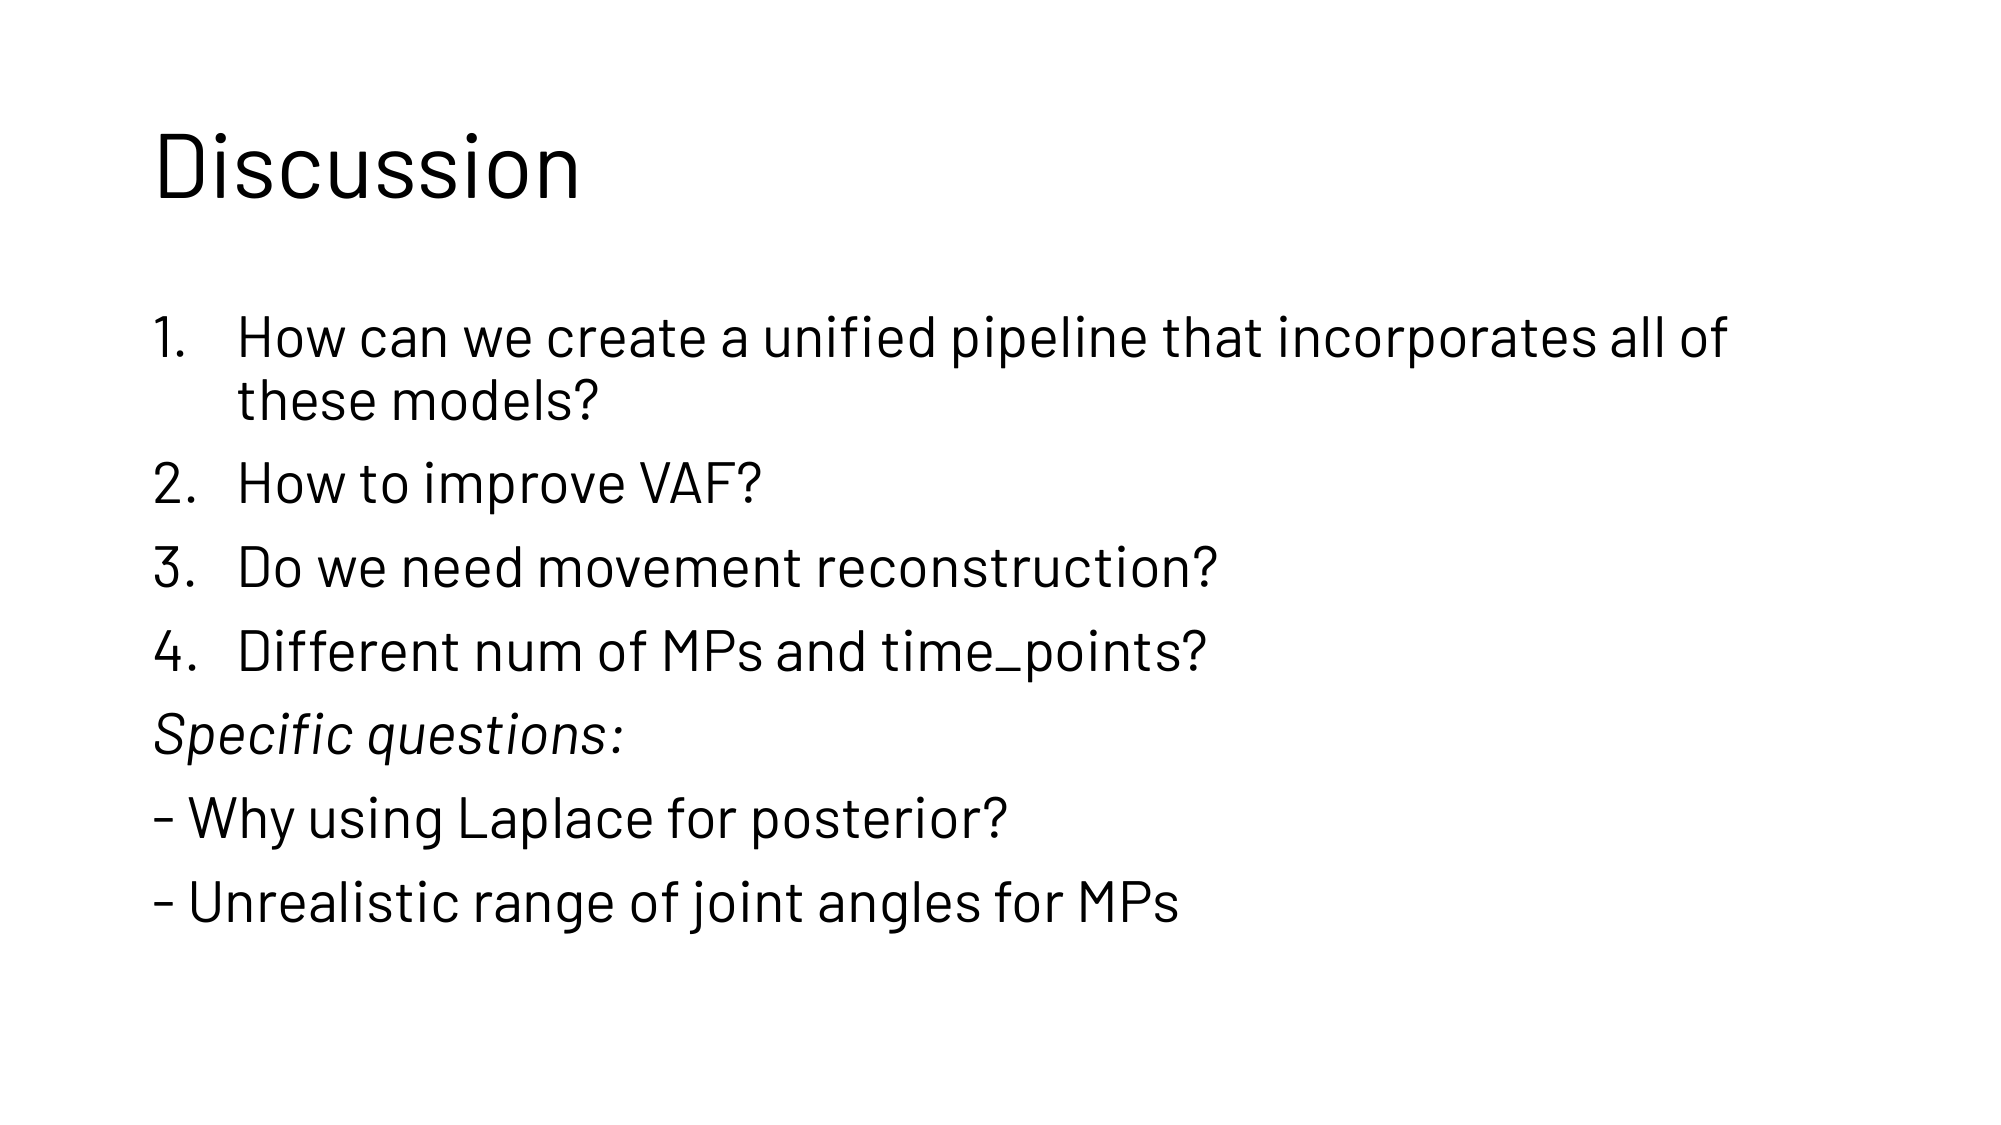

# Discussion
How can we create a unified pipeline that incorporates all of these models?
How to improve VAF?
Do we need movement reconstruction?
Different num of MPs and time_points?
Specific questions:
- Why using Laplace for posterior?
- Unrealistic range of joint angles for MPs